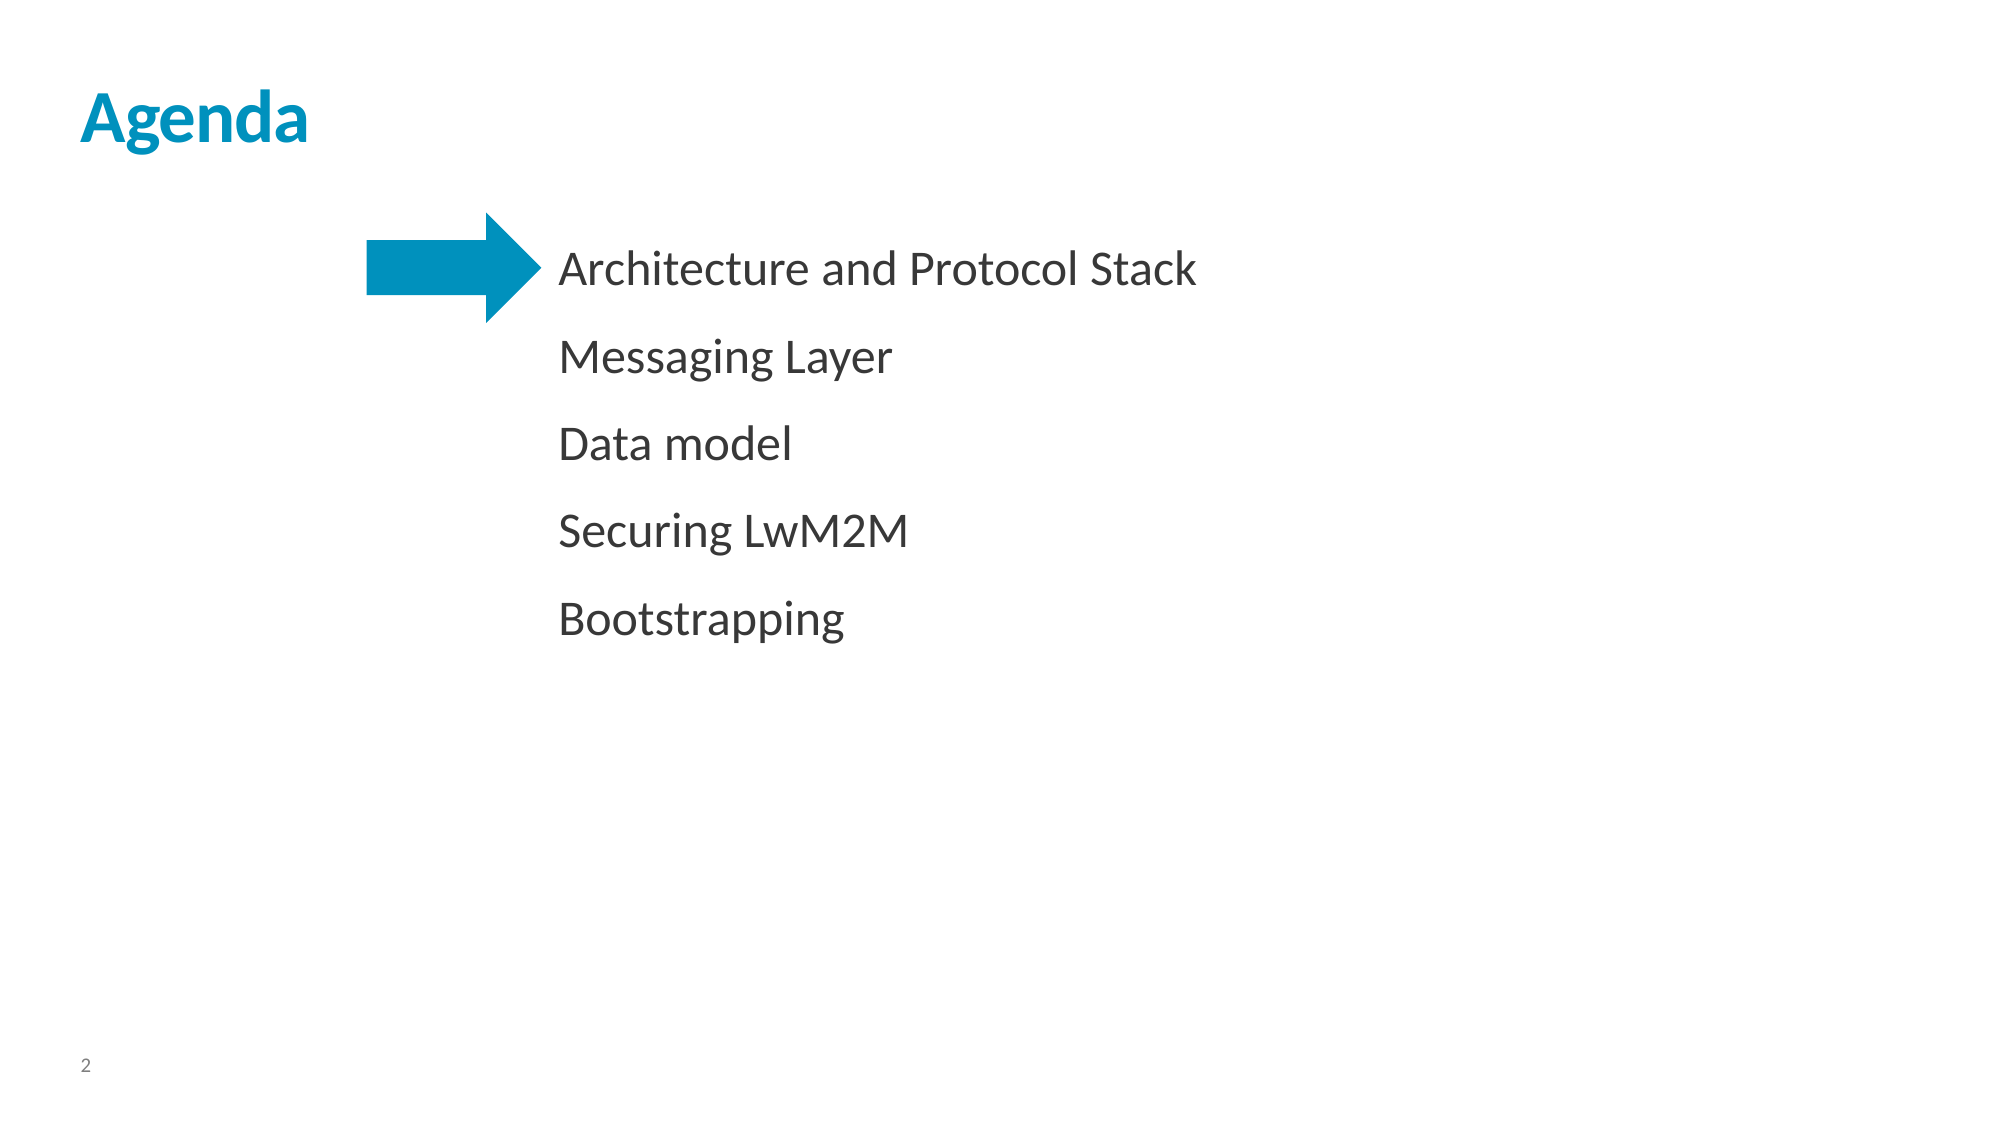

# Agenda

Architecture and Protocol Stack
Messaging Layer
Data model
Securing LwM2M
Bootstrapping